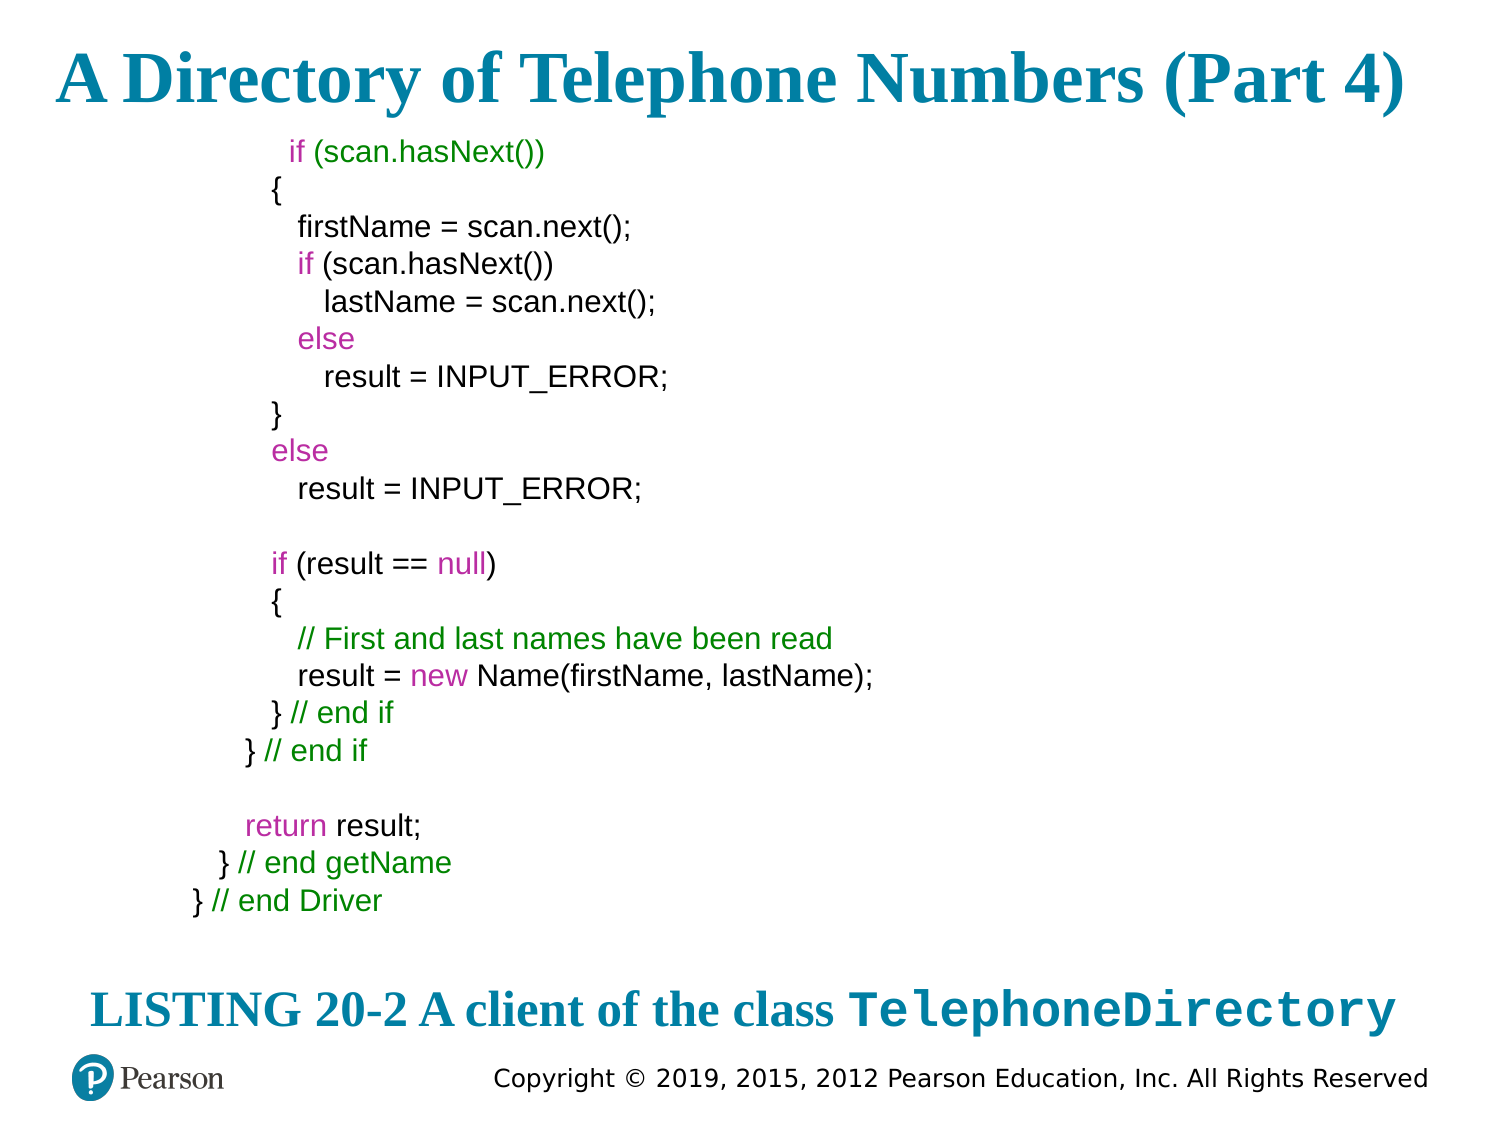

# A Directory of Telephone Numbers (Part 4)
           if (scan.hasNext())
         {
            firstName = scan.next();
            if (scan.hasNext())
               lastName = scan.next();
            else
               result = INPUT_ERROR;
         }
         else
            result = INPUT_ERROR;

         if (result == null)
         {
            // First and last names have been read
            result = new Name(firstName, lastName);
         } // end if
      } // end if

      return result;
   } // end getName
} // end Driver

LISTING 20-2 A client of the class TelephoneDirectory